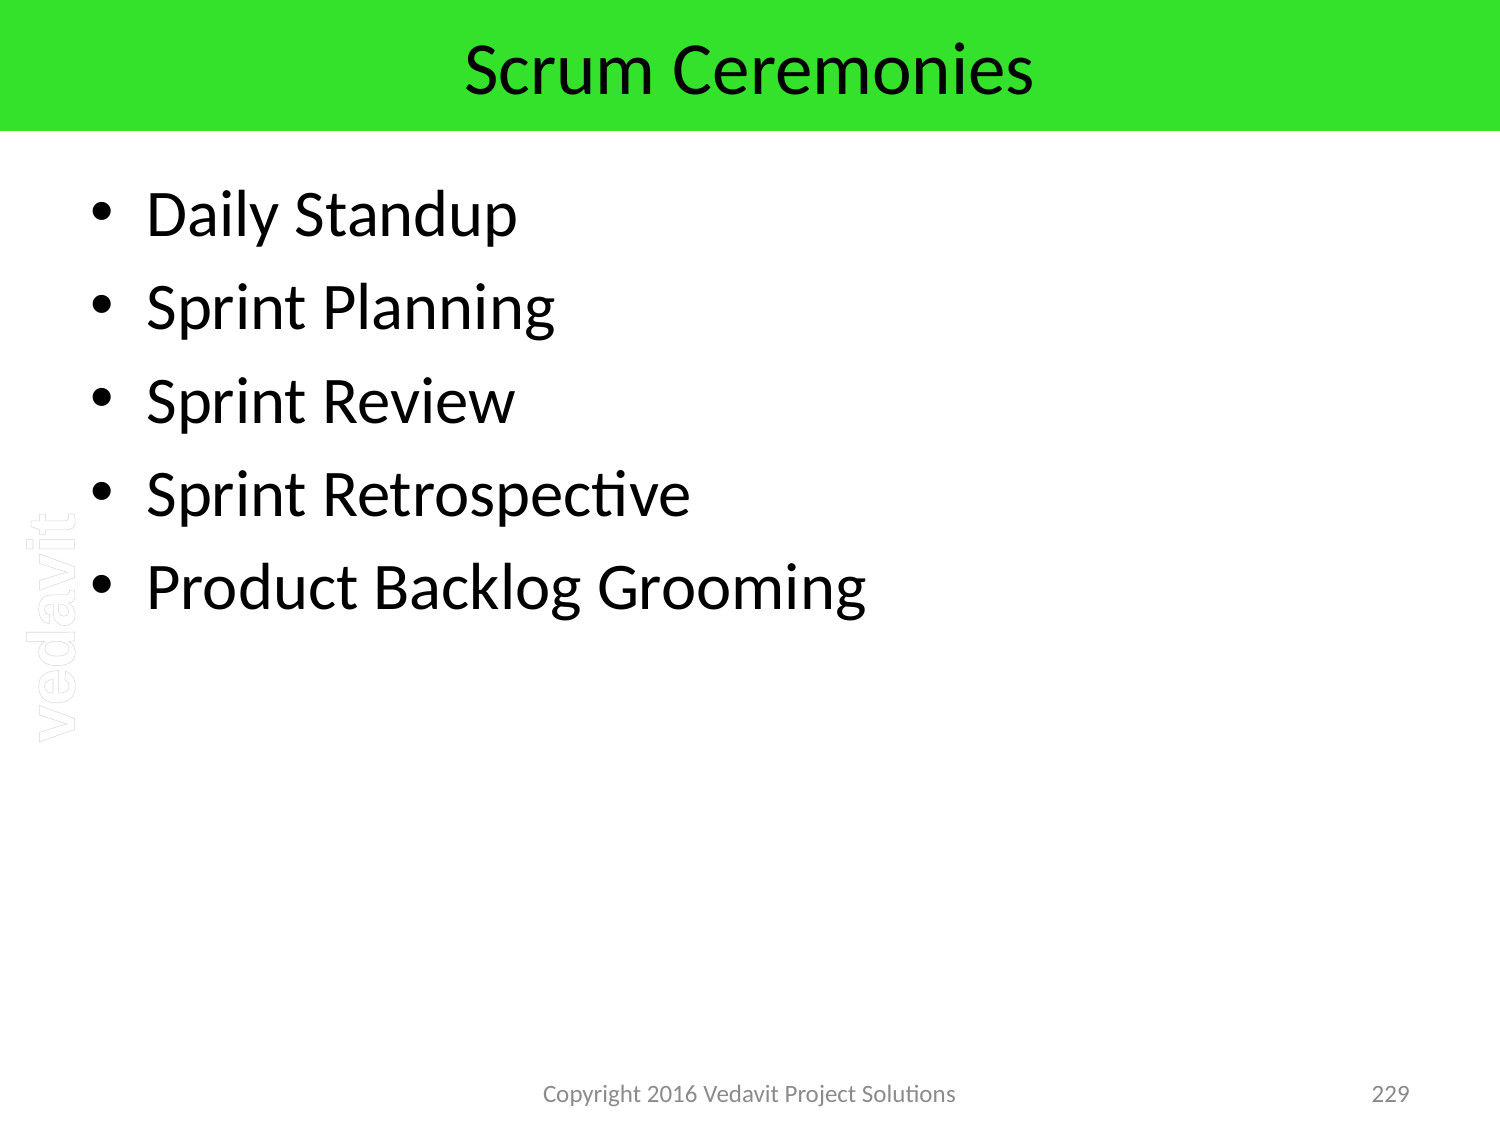

# Scrum Ceremonies
Daily Standup
Sprint Planning
Sprint Review
Sprint Retrospective
Product Backlog Grooming
Copyright 2016 Vedavit Project Solutions
229